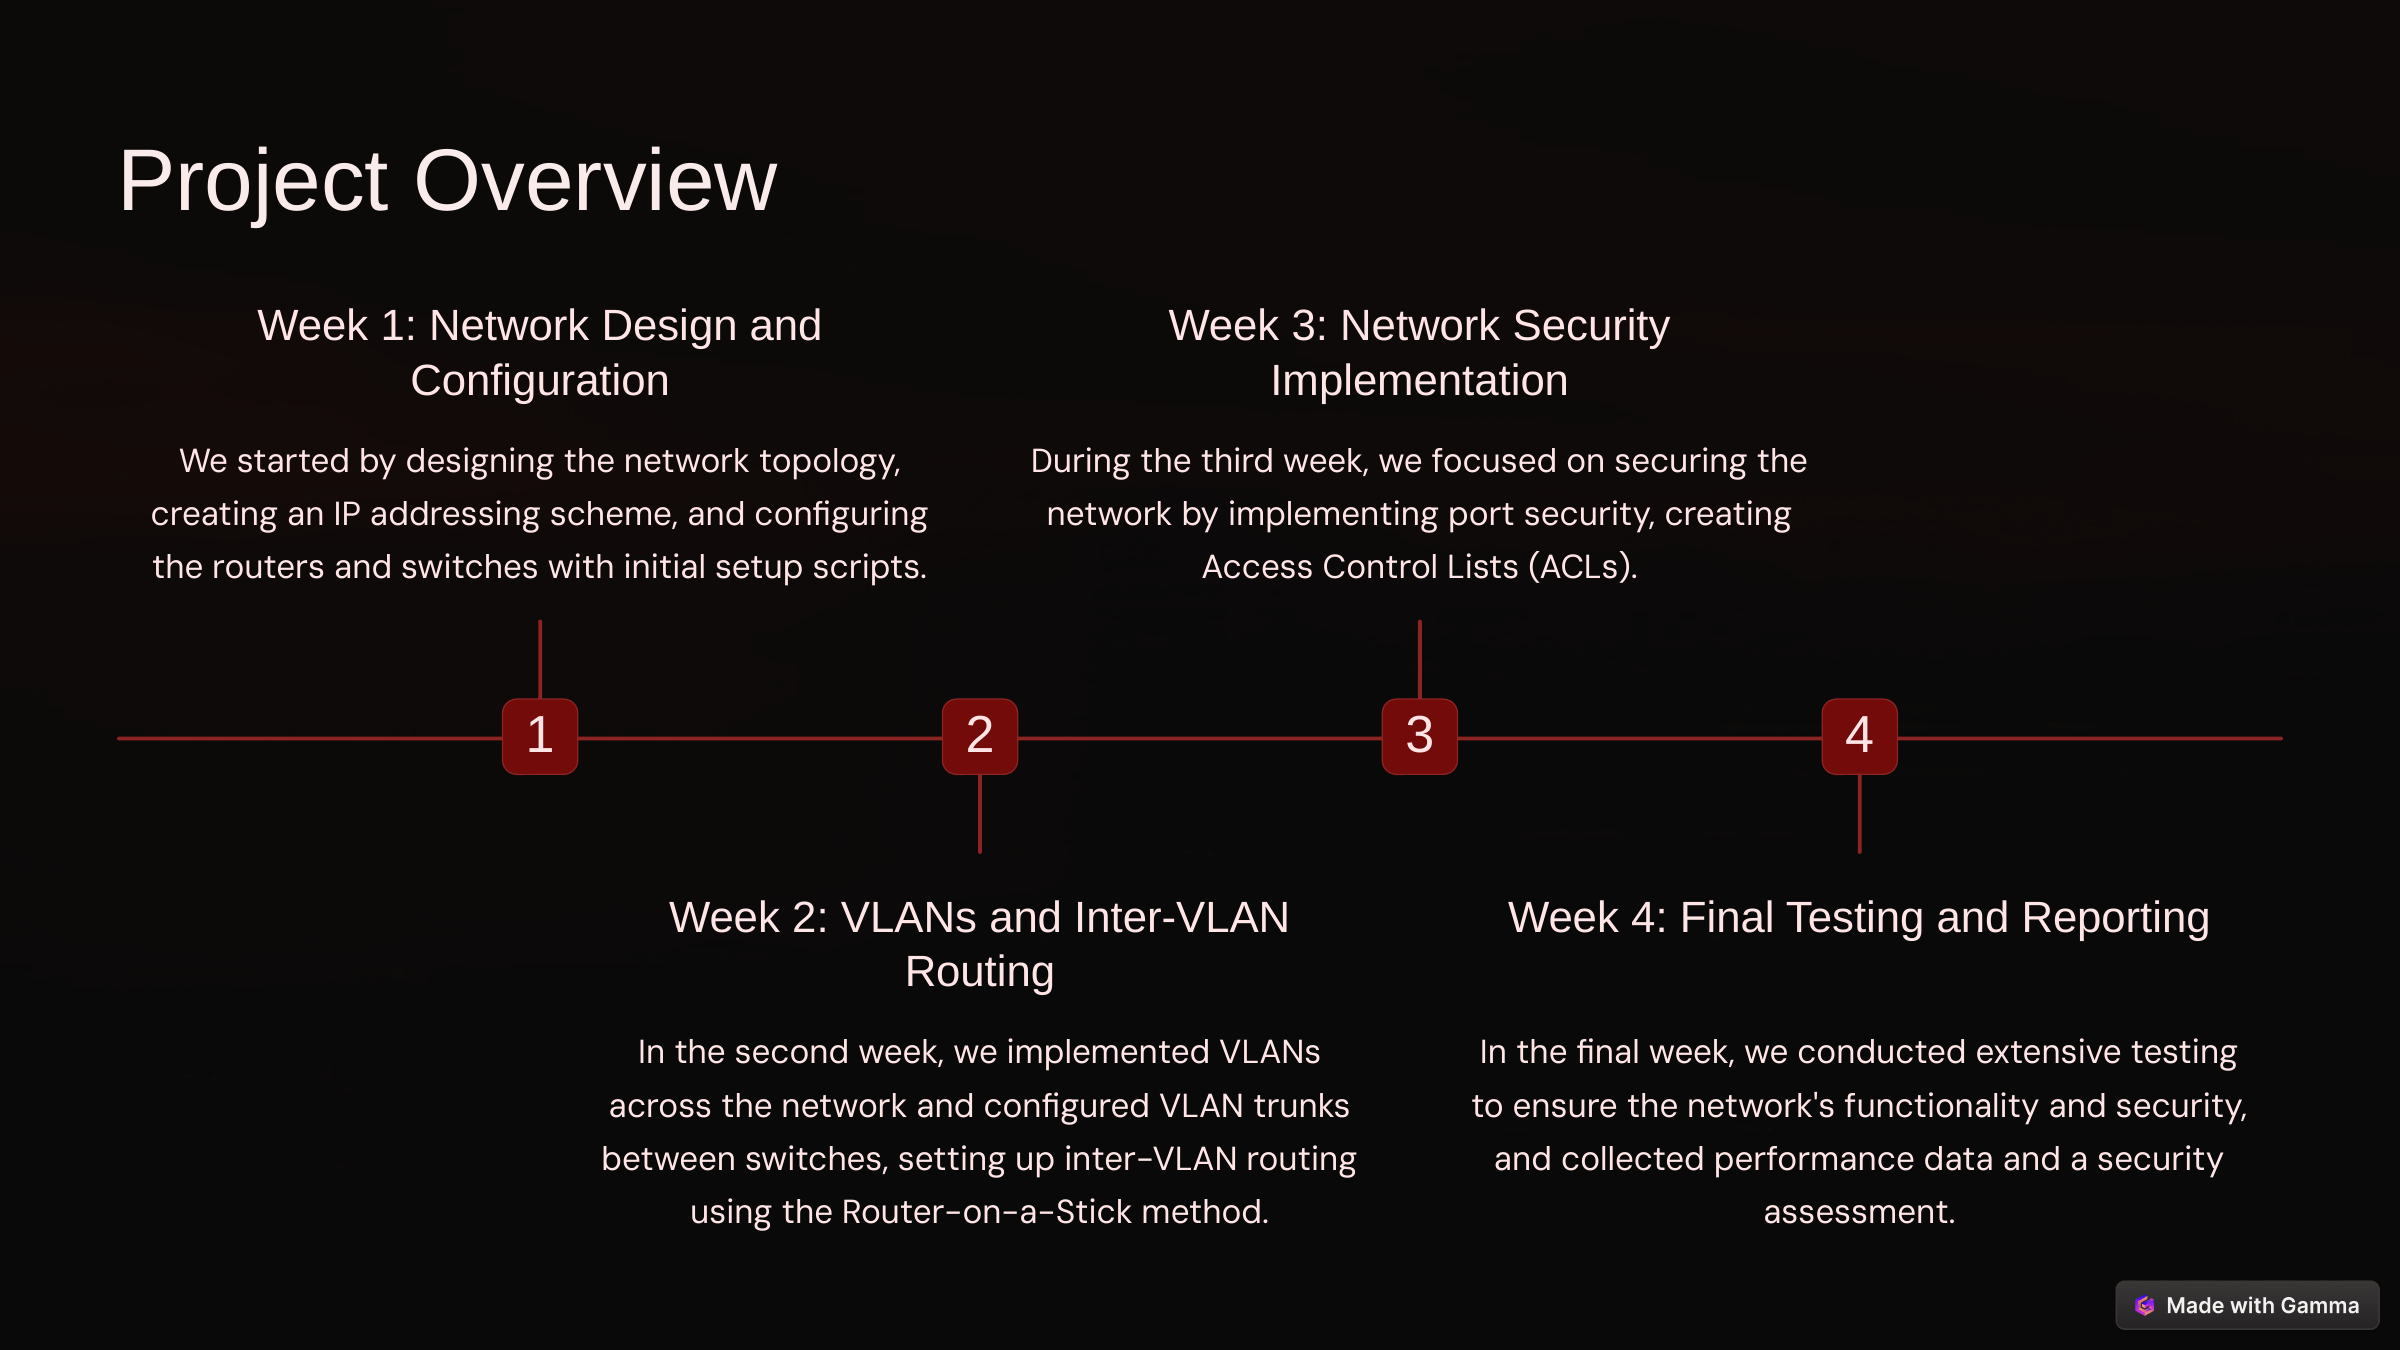

Project Overview
Week 1: Network Design and Configuration
Week 3: Network Security Implementation
We started by designing the network topology, creating an IP addressing scheme, and configuring the routers and switches with initial setup scripts.
During the third week, we focused on securing the network by implementing port security, creating Access Control Lists (ACLs).

1
2
3
4

Week 2: VLANs and Inter-VLAN Routing
Week 4: Final Testing and Reporting
In the second week, we implemented VLANs across the network and configured VLAN trunks between switches, setting up inter-VLAN routing using the Router-on-a-Stick method.
In the final week, we conducted extensive testing to ensure the network's functionality and security, and collected performance data and a security assessment.